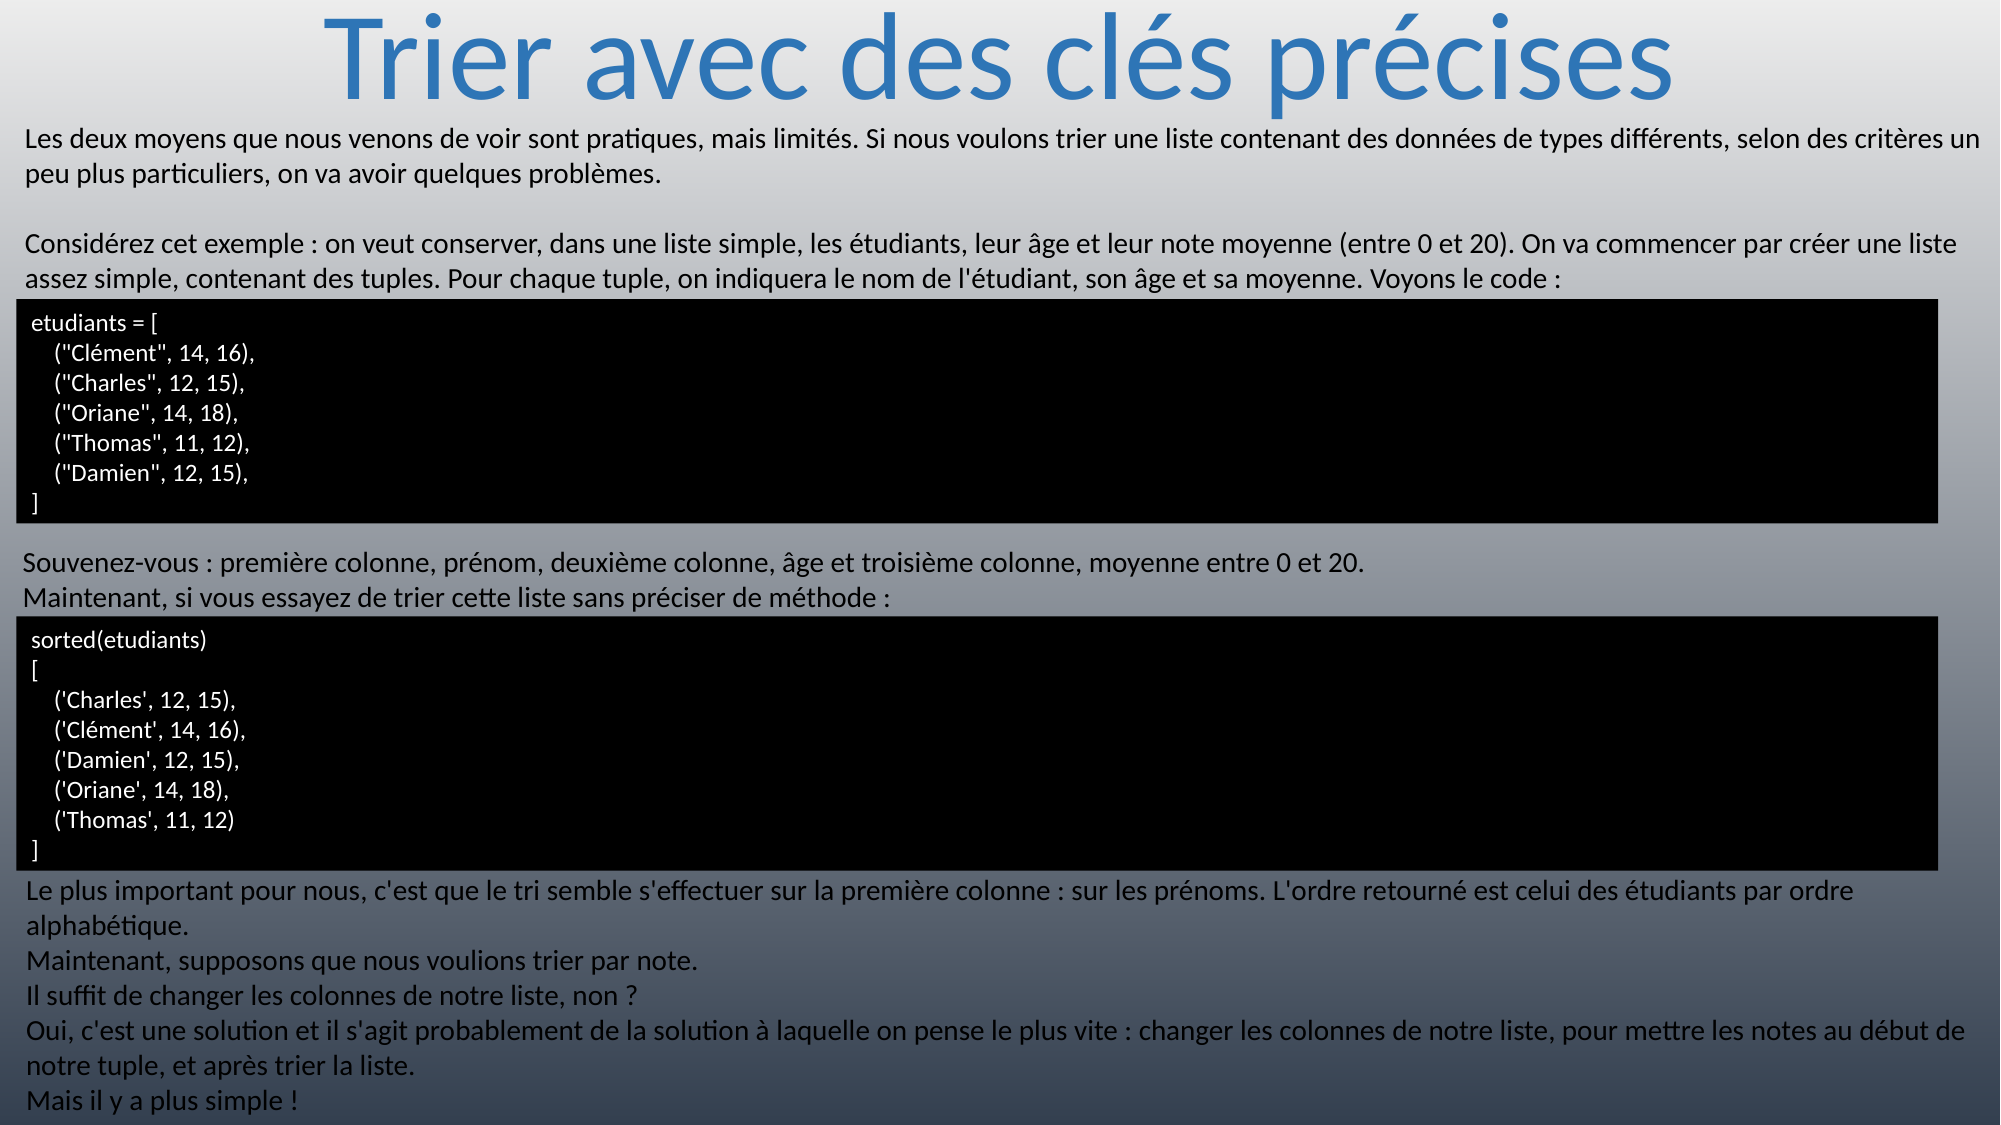

# Trier avec des clés précises
Les deux moyens que nous venons de voir sont pratiques, mais limités. Si nous voulons trier une liste contenant des données de types différents, selon des critères un
peu plus particuliers, on va avoir quelques problèmes.

Considérez cet exemple : on veut conserver, dans une liste simple, les étudiants, leur âge et leur note moyenne (entre 0 et 20). On va commencer par créer une liste
assez simple, contenant des tuples. Pour chaque tuple, on indiquera le nom de l'étudiant, son âge et sa moyenne. Voyons le code :
etudiants = [
    ("Clément", 14, 16),
    ("Charles", 12, 15),
    ("Oriane", 14, 18),
    ("Thomas", 11, 12),
    ("Damien", 12, 15),
]
Souvenez-vous : première colonne, prénom, deuxième colonne, âge et troisième colonne, moyenne entre 0 et 20.
Maintenant, si vous essayez de trier cette liste sans préciser de méthode :
sorted(etudiants)
[
    ('Charles', 12, 15),
    ('Clément', 14, 16),
    ('Damien', 12, 15),
    ('Oriane', 14, 18),
    ('Thomas', 11, 12)
]
Le plus important pour nous, c'est que le tri semble s'effectuer sur la première colonne : sur les prénoms. L'ordre retourné est celui des étudiants par ordre
alphabétique.
Maintenant, supposons que nous voulions trier par note.
Il suffit de changer les colonnes de notre liste, non ?
Oui, c'est une solution et il s'agit probablement de la solution à laquelle on pense le plus vite : changer les colonnes de notre liste, pour mettre les notes au début de
notre tuple, et après trier la liste.
Mais il y a plus simple !

287